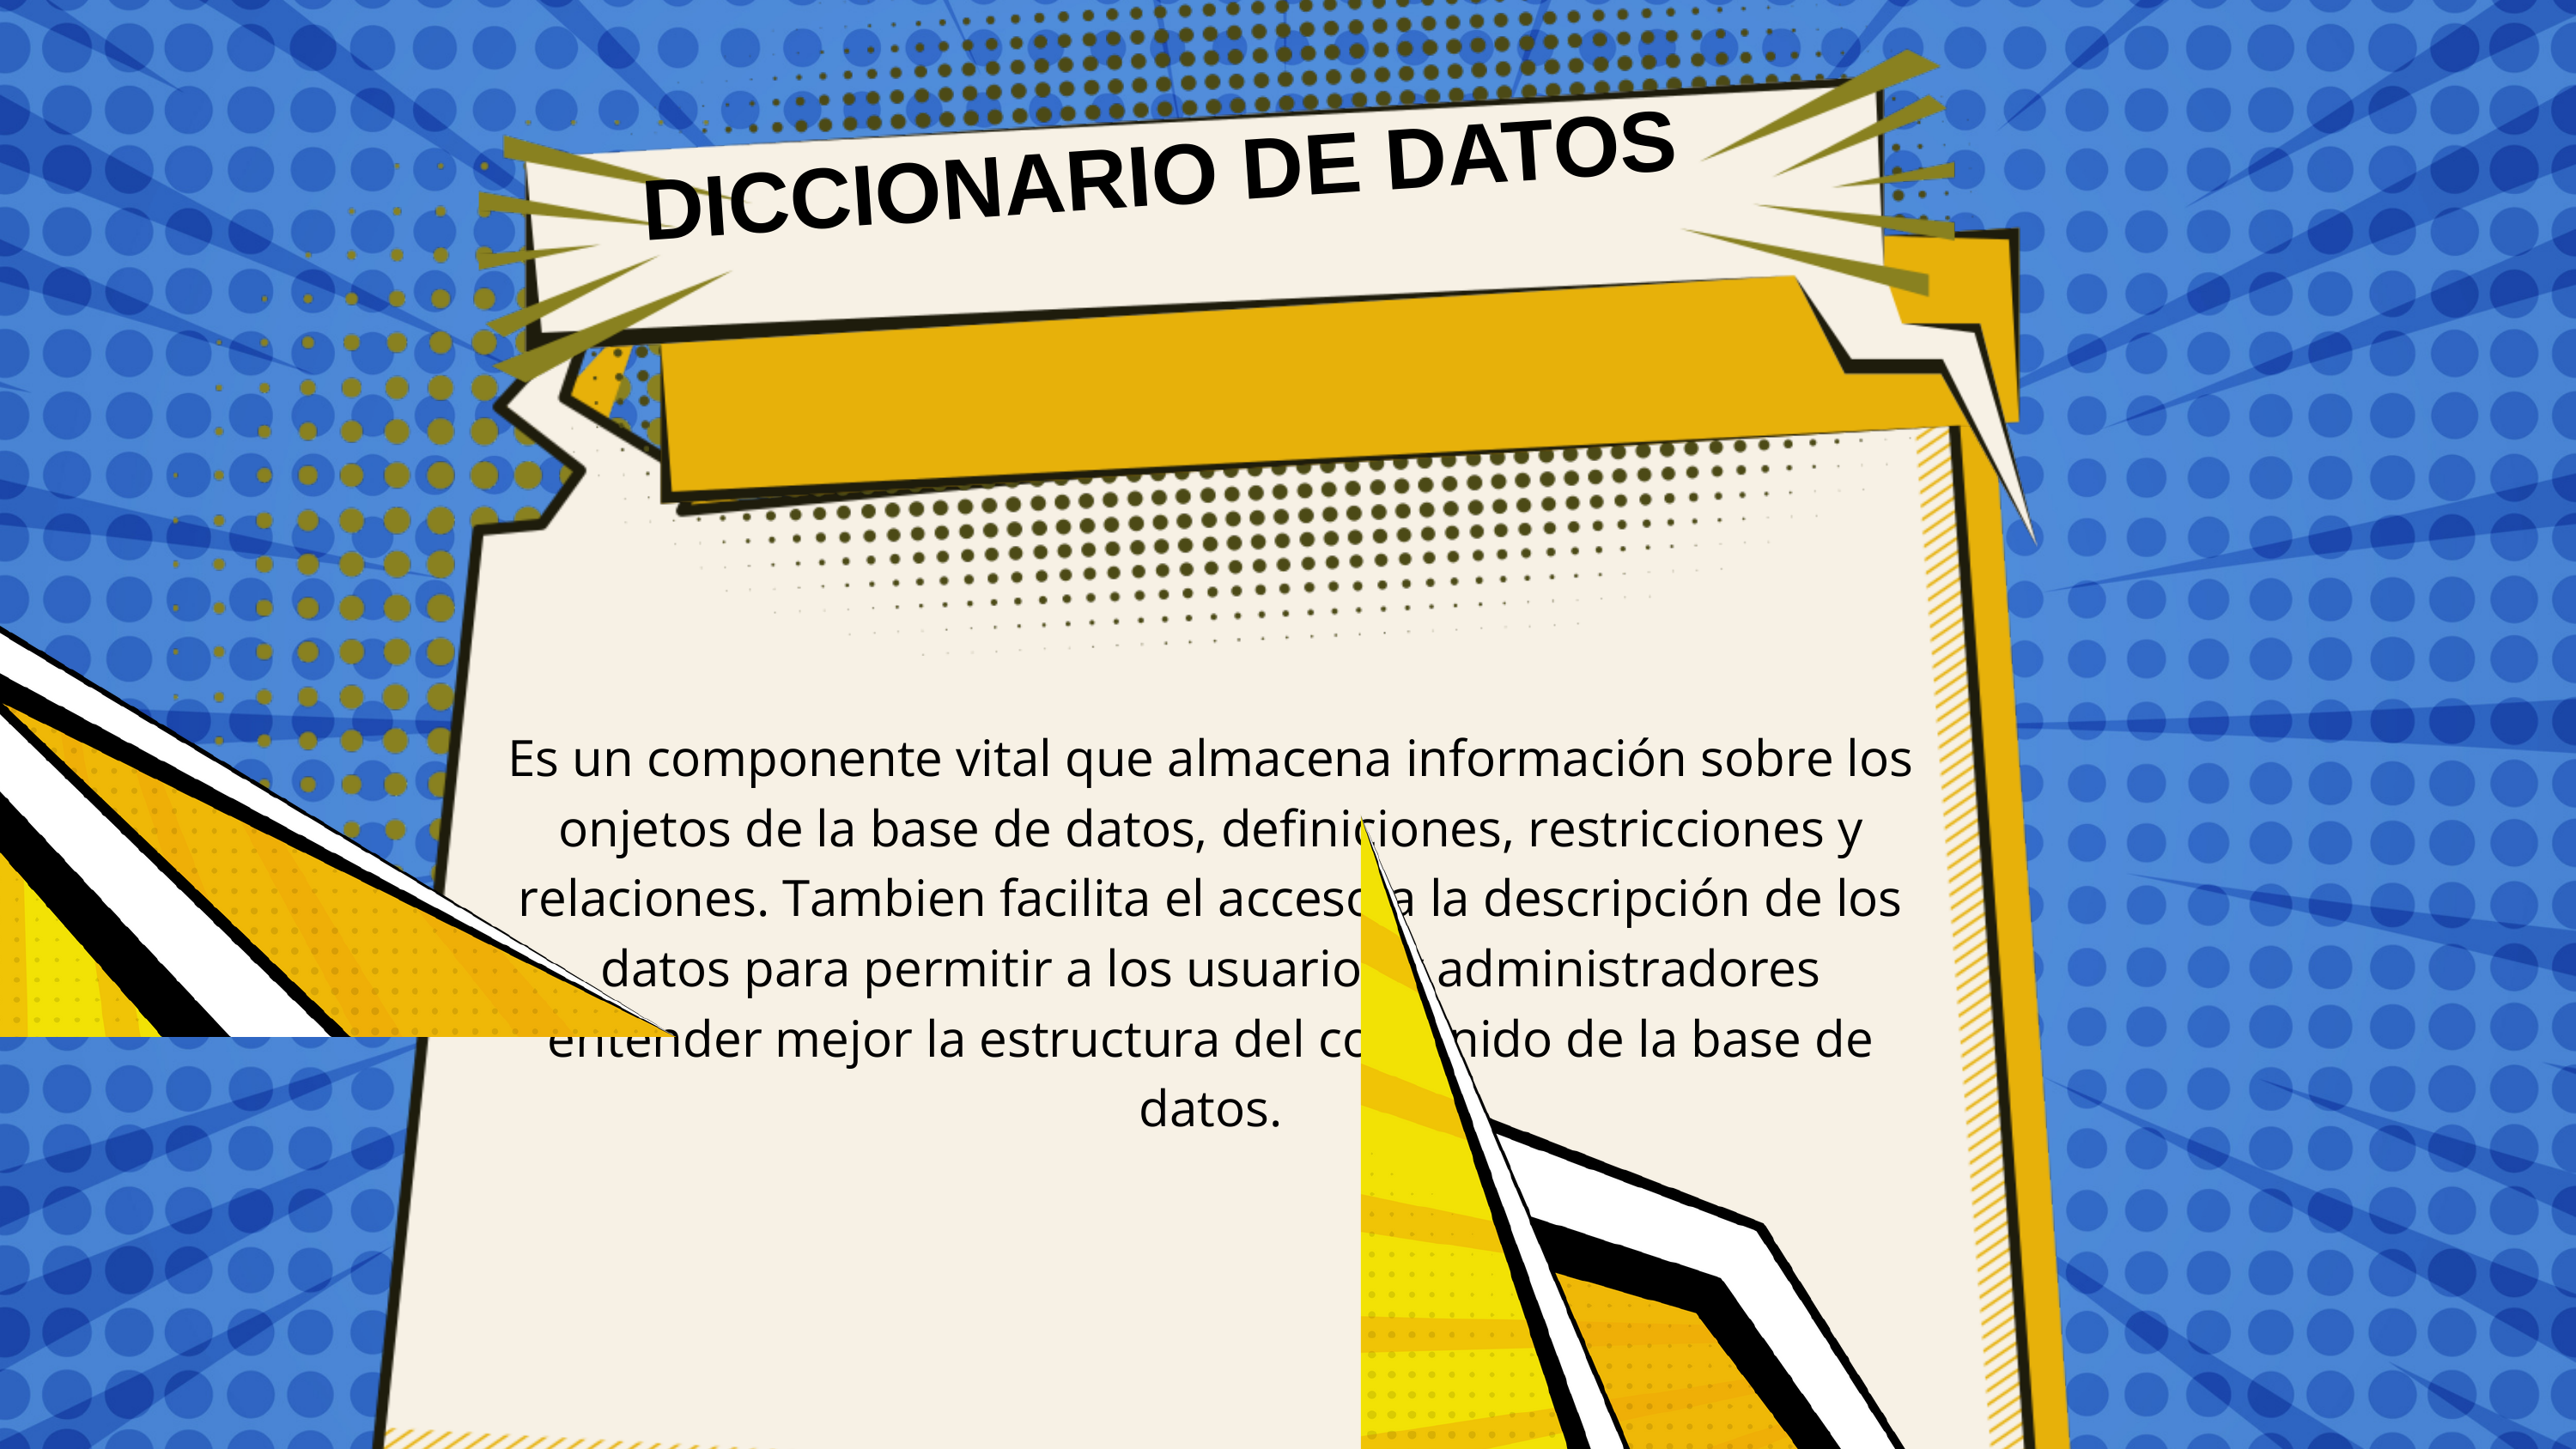

DICCIONARIO DE DATOS

Es un componente vital que almacena información sobre los onjetos de la base de datos, definiciones, restricciones y relaciones. Tambien facilita el acceso a la descripción de los datos para permitir a los usuarios y administradores entender mejor la estructura del contenido de la base de datos.